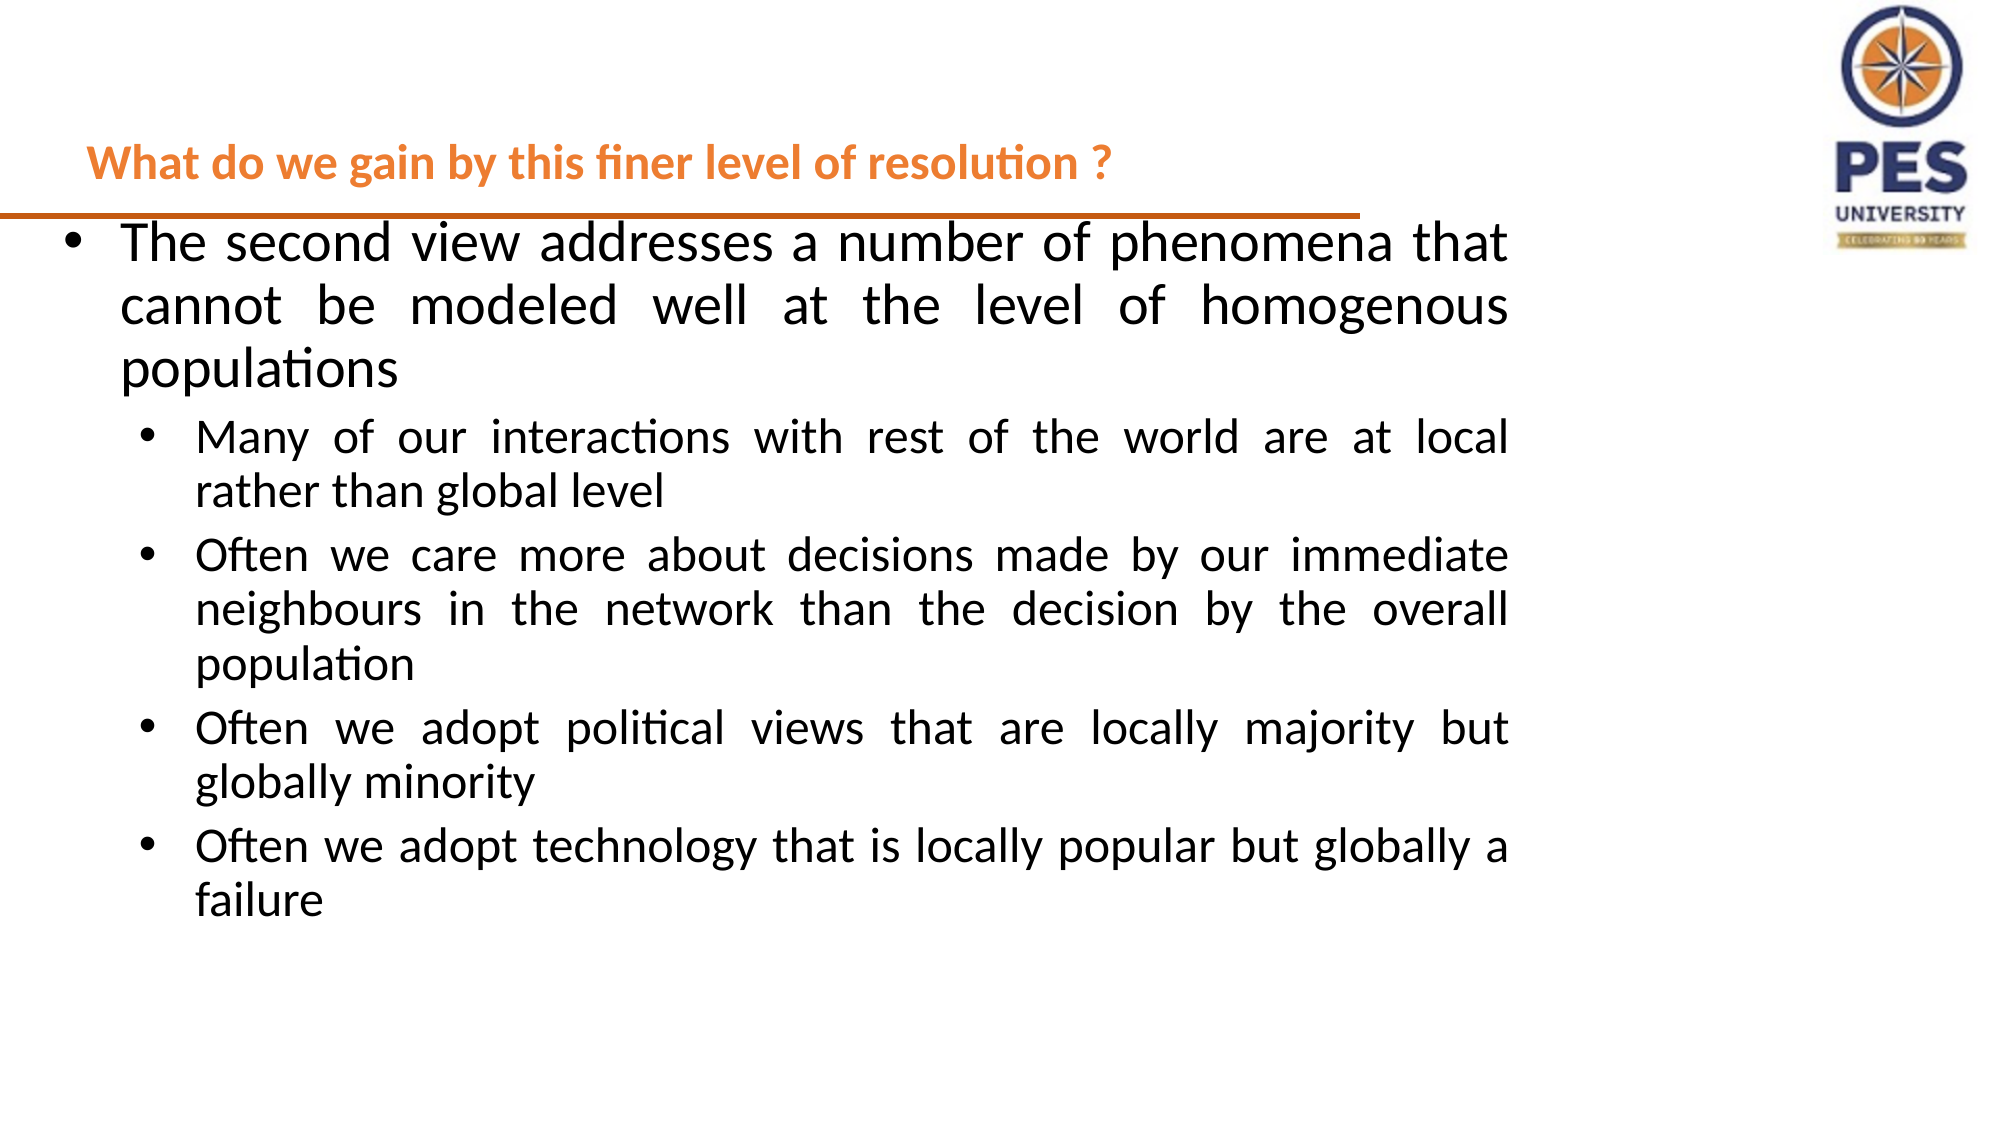

What do we gain by this finer level of resolution ?
The second view addresses a number of phenomena that cannot be modeled well at the level of homogenous populations
Many of our interactions with rest of the world are at local rather than global level
Often we care more about decisions made by our immediate neighbours in the network than the decision by the overall population
Often we adopt political views that are locally majority but globally minority
Often we adopt technology that is locally popular but globally a failure